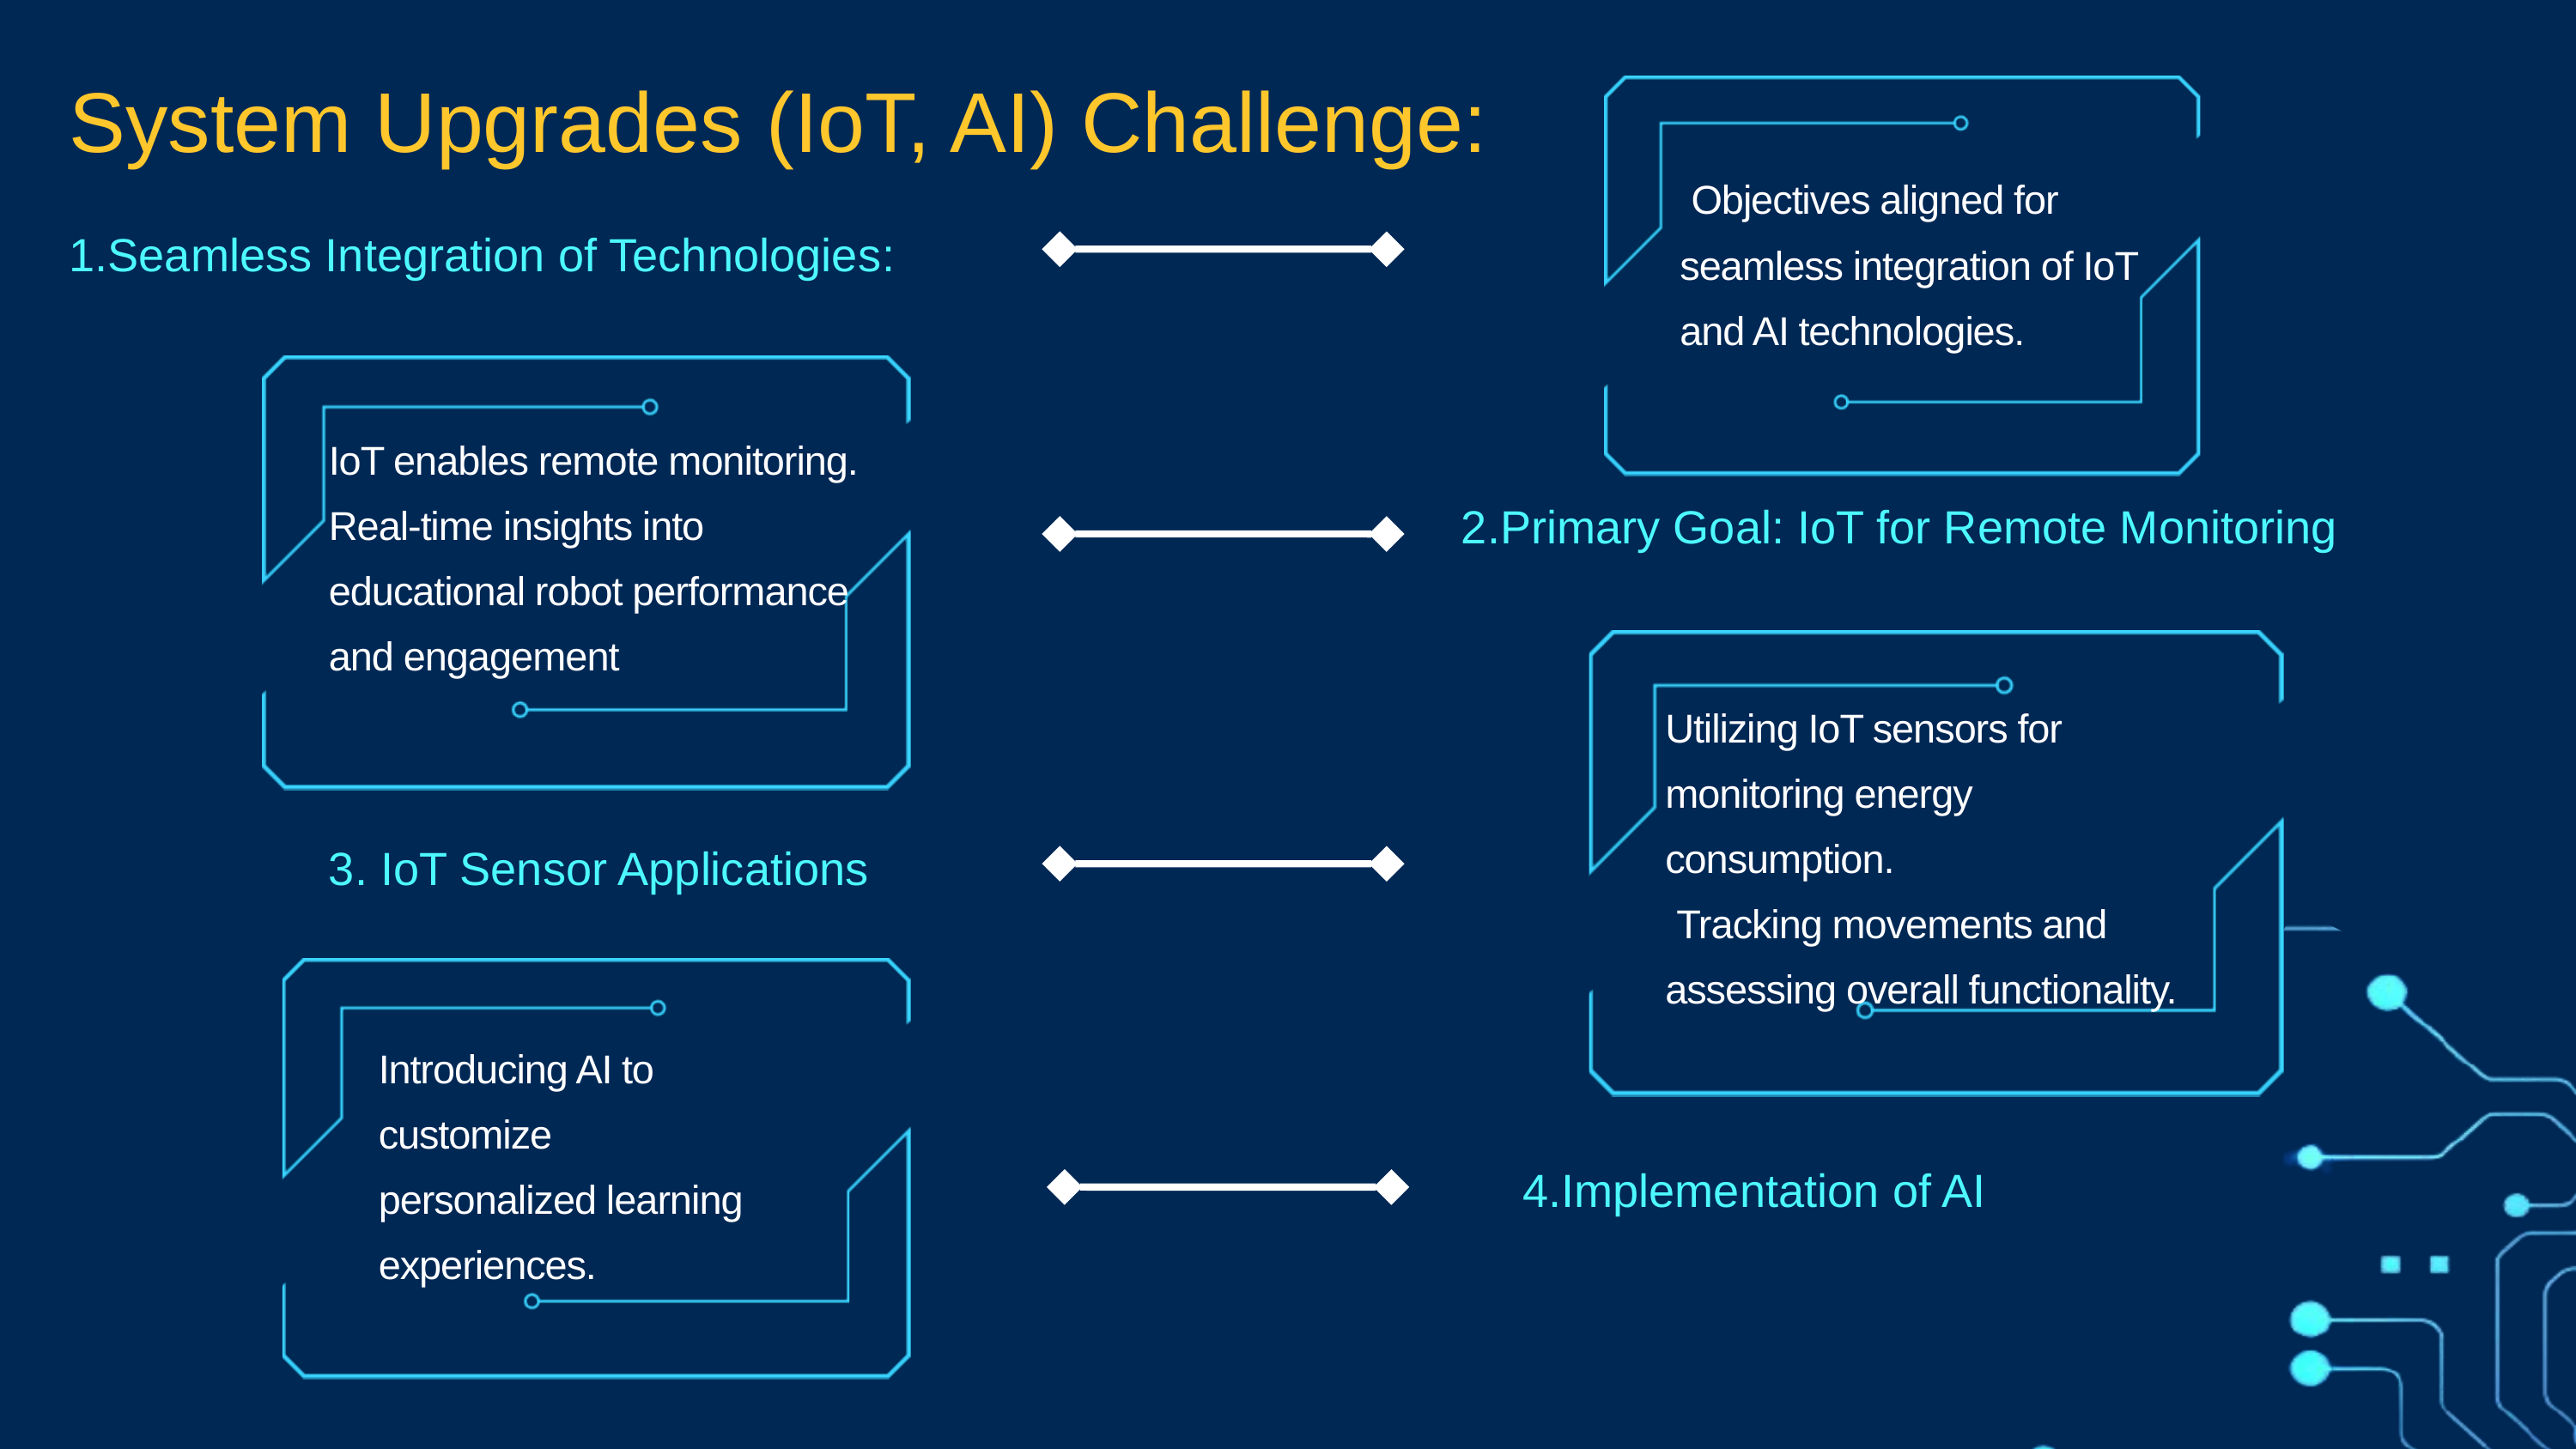

System Upgrades (IoT, AI) Challenge:

 Objectives aligned for seamless integration of IoT and AI technologies.
1.Seamless Integration of Technologies﻿:

IoT enables remote monitoring.
Real-time insights into educational robot performance and engagement
2.Primary Goal: IoT for Remote Monitoring

Utilizing IoT sensors for monitoring energy consumption.
 Tracking movements and assessing overall functionality.

3. IoT Sensor Applications

Introducing AI to customize personalized learning experiences.
4.﻿Implementation of AI